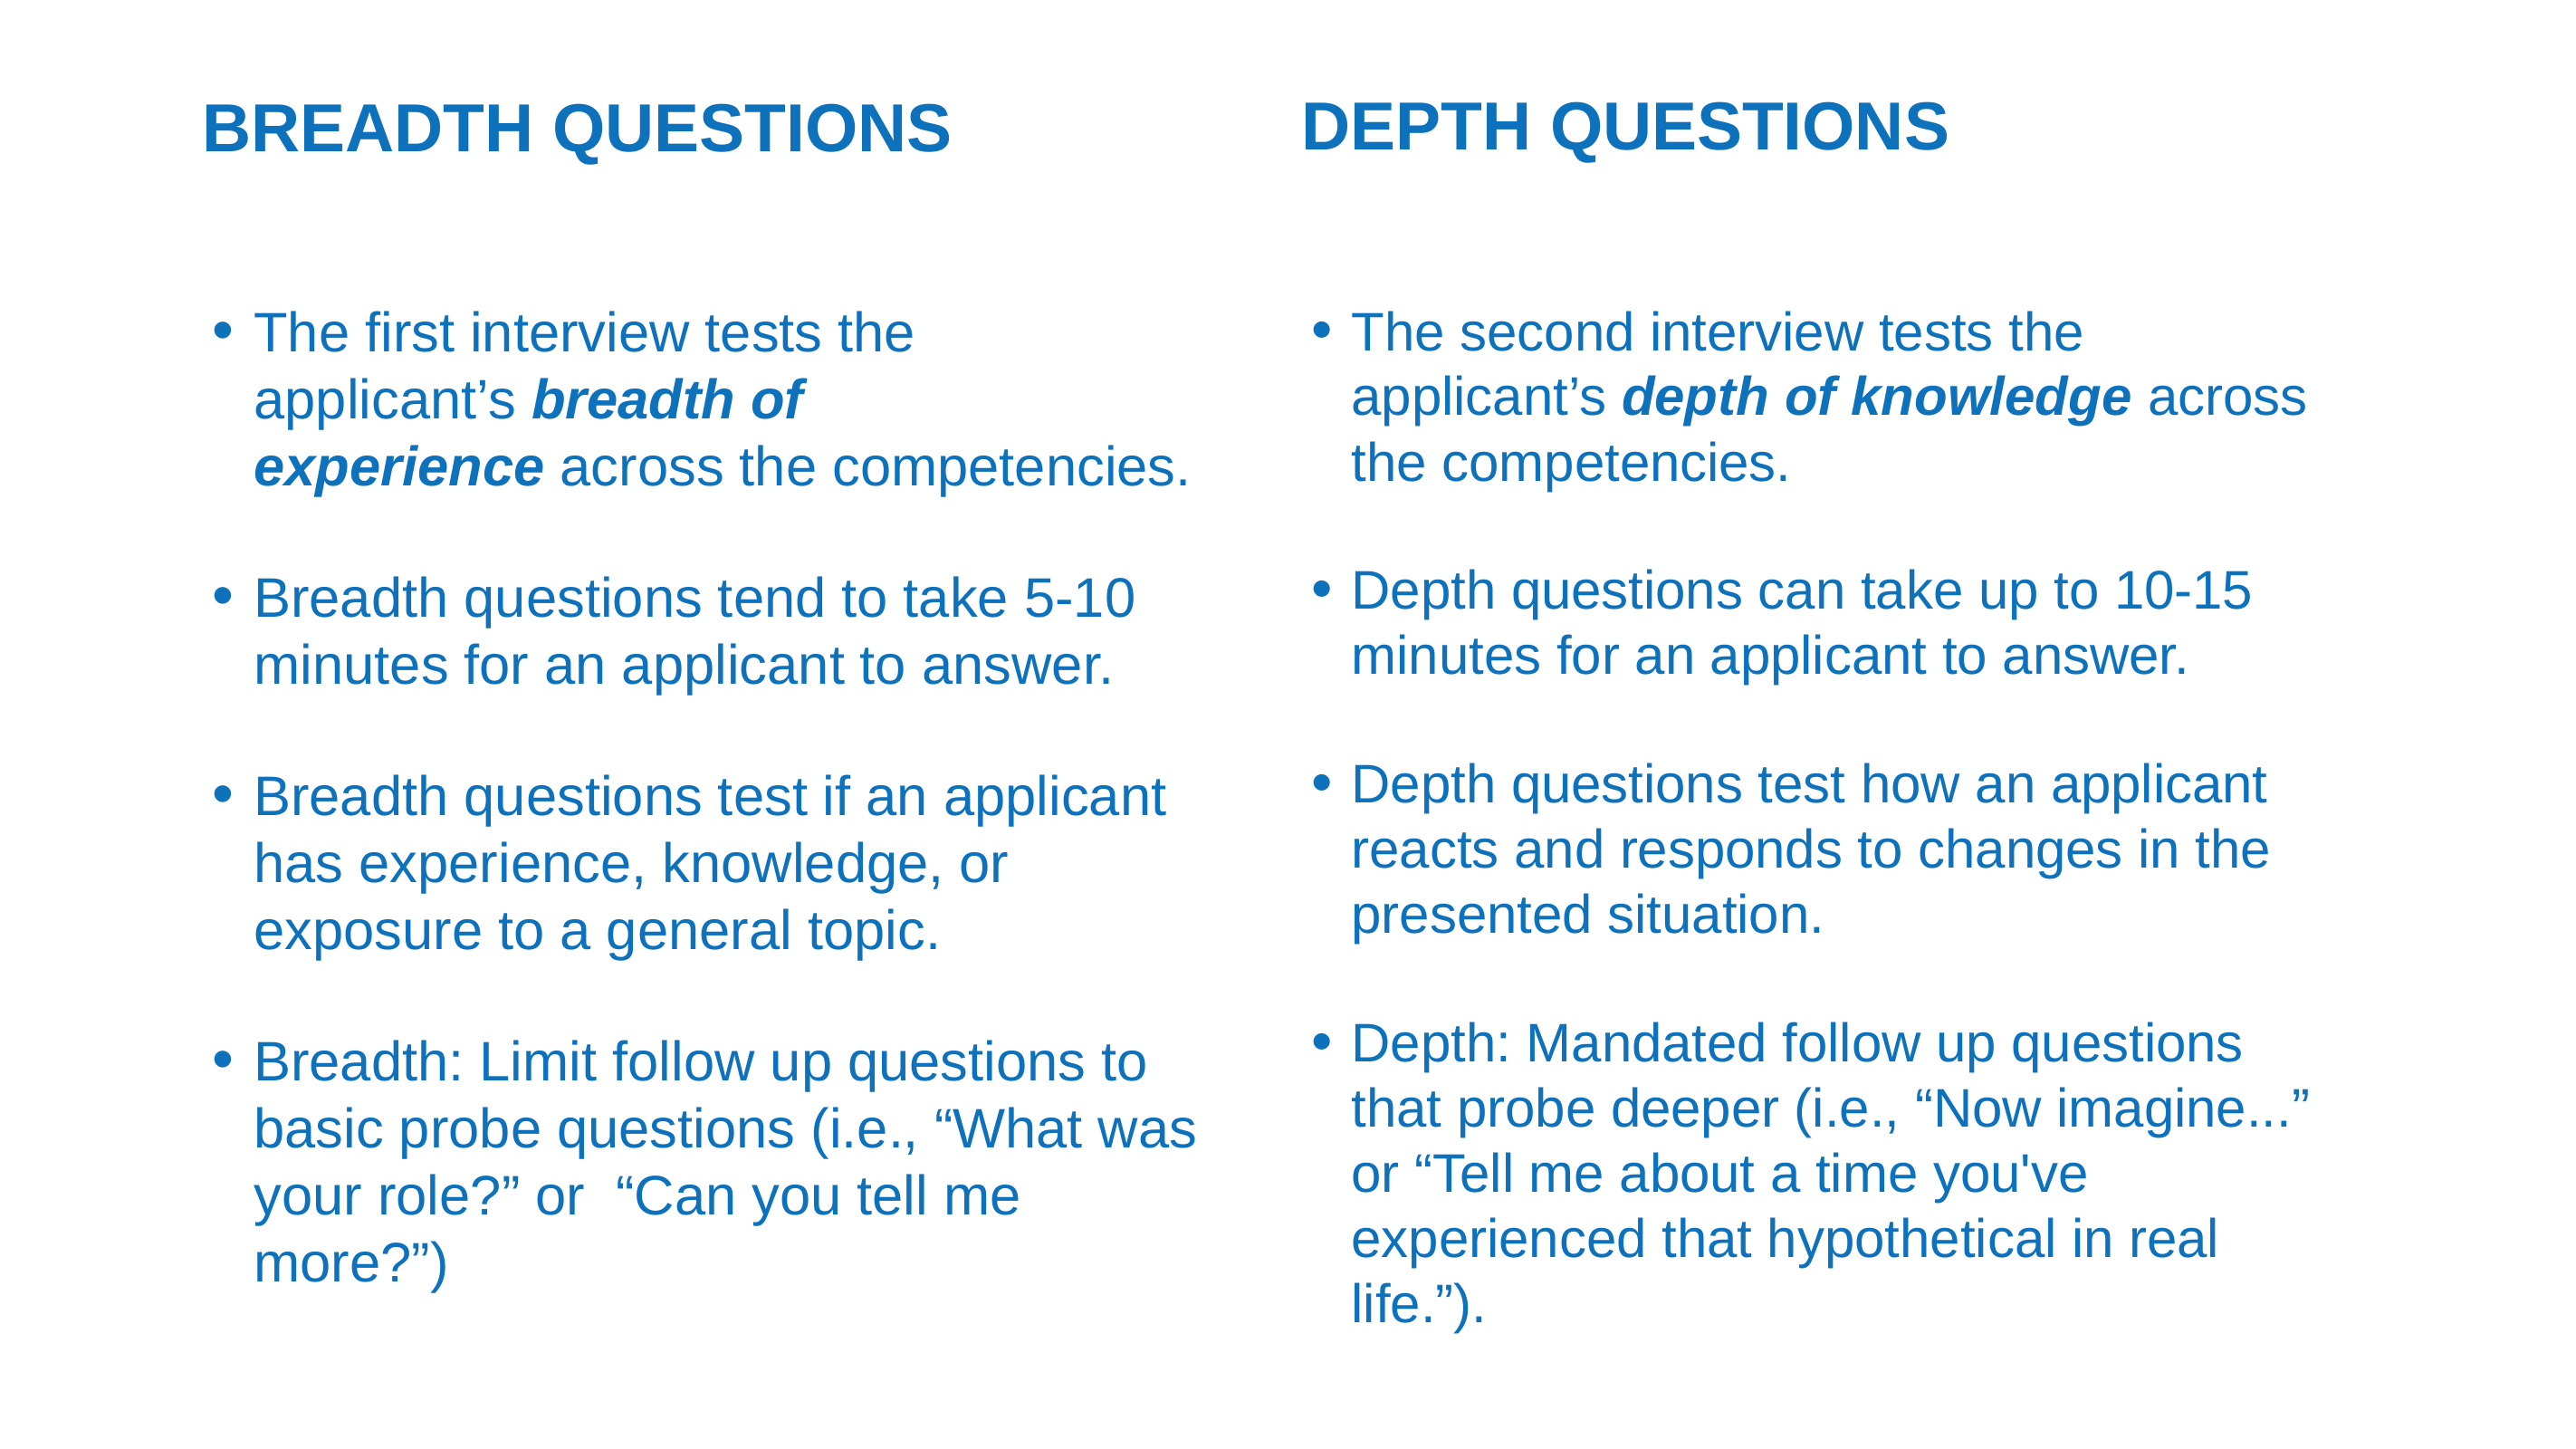

Depth questions
# Breadth questions
The first interview tests the applicant’s breadth of experience across the competencies.
Breadth questions tend to take 5-10 minutes for an applicant to answer.
Breadth questions test if an applicant has experience, knowledge, or exposure to a general topic.
Breadth: Limit follow up questions to basic probe questions (i.e., “What was your role?” or  “Can you tell me more?”)
The second interview tests the applicant’s depth of knowledge across the competencies.
Depth questions can take up to 10-15 minutes for an applicant to answer.
Depth questions test how an applicant reacts and responds to changes in the presented situation.
Depth: Mandated follow up questions that probe deeper (i.e., “Now imagine...” or “Tell me about a time you've experienced that hypothetical in real life.”).